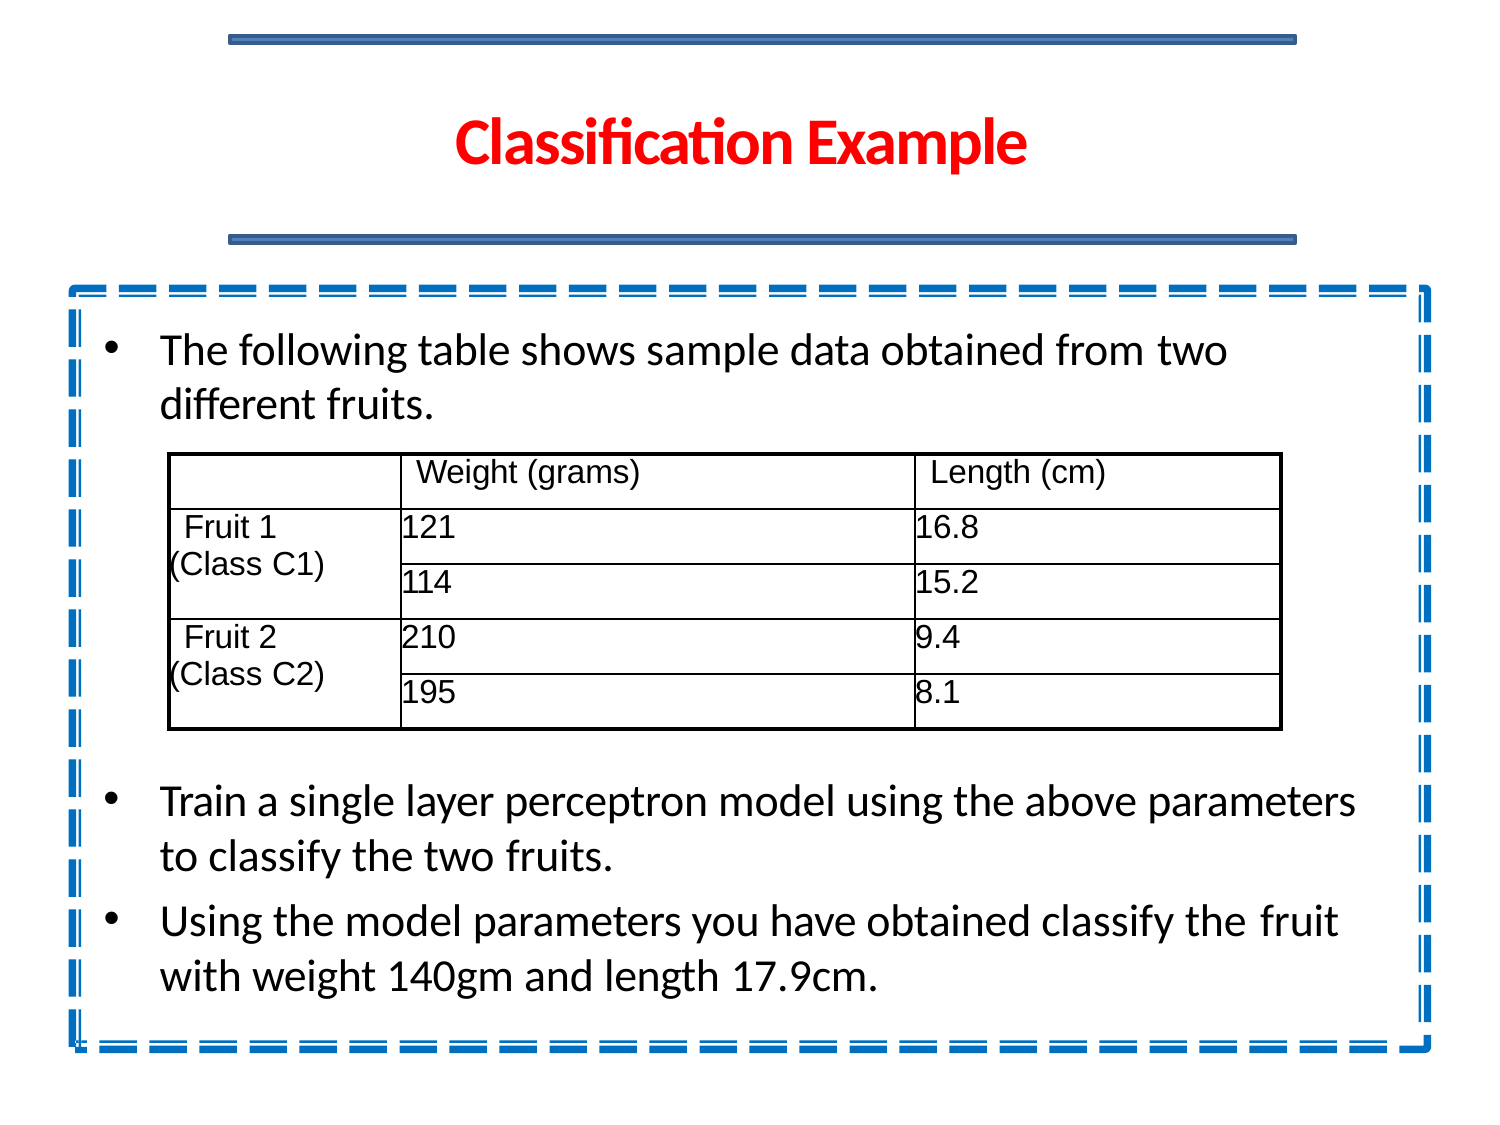

# Classification Example

The following table shows sample data obtained from two
different fruits.
|  | Weight (grams) | Length (cm) |
| --- | --- | --- |
| Fruit 1 (Class C1) | 121 | 16.8 |
|  | 114 | 15.2 |
| Fruit 2 (Class C2) | 210 | 9.4 |
|  | 195 | 8.1 |
Train a single layer perceptron model using the above parameters  to classify the two fruits.
Using the model parameters you have obtained classify the fruit
with weight 140gm and length 17.9cm.